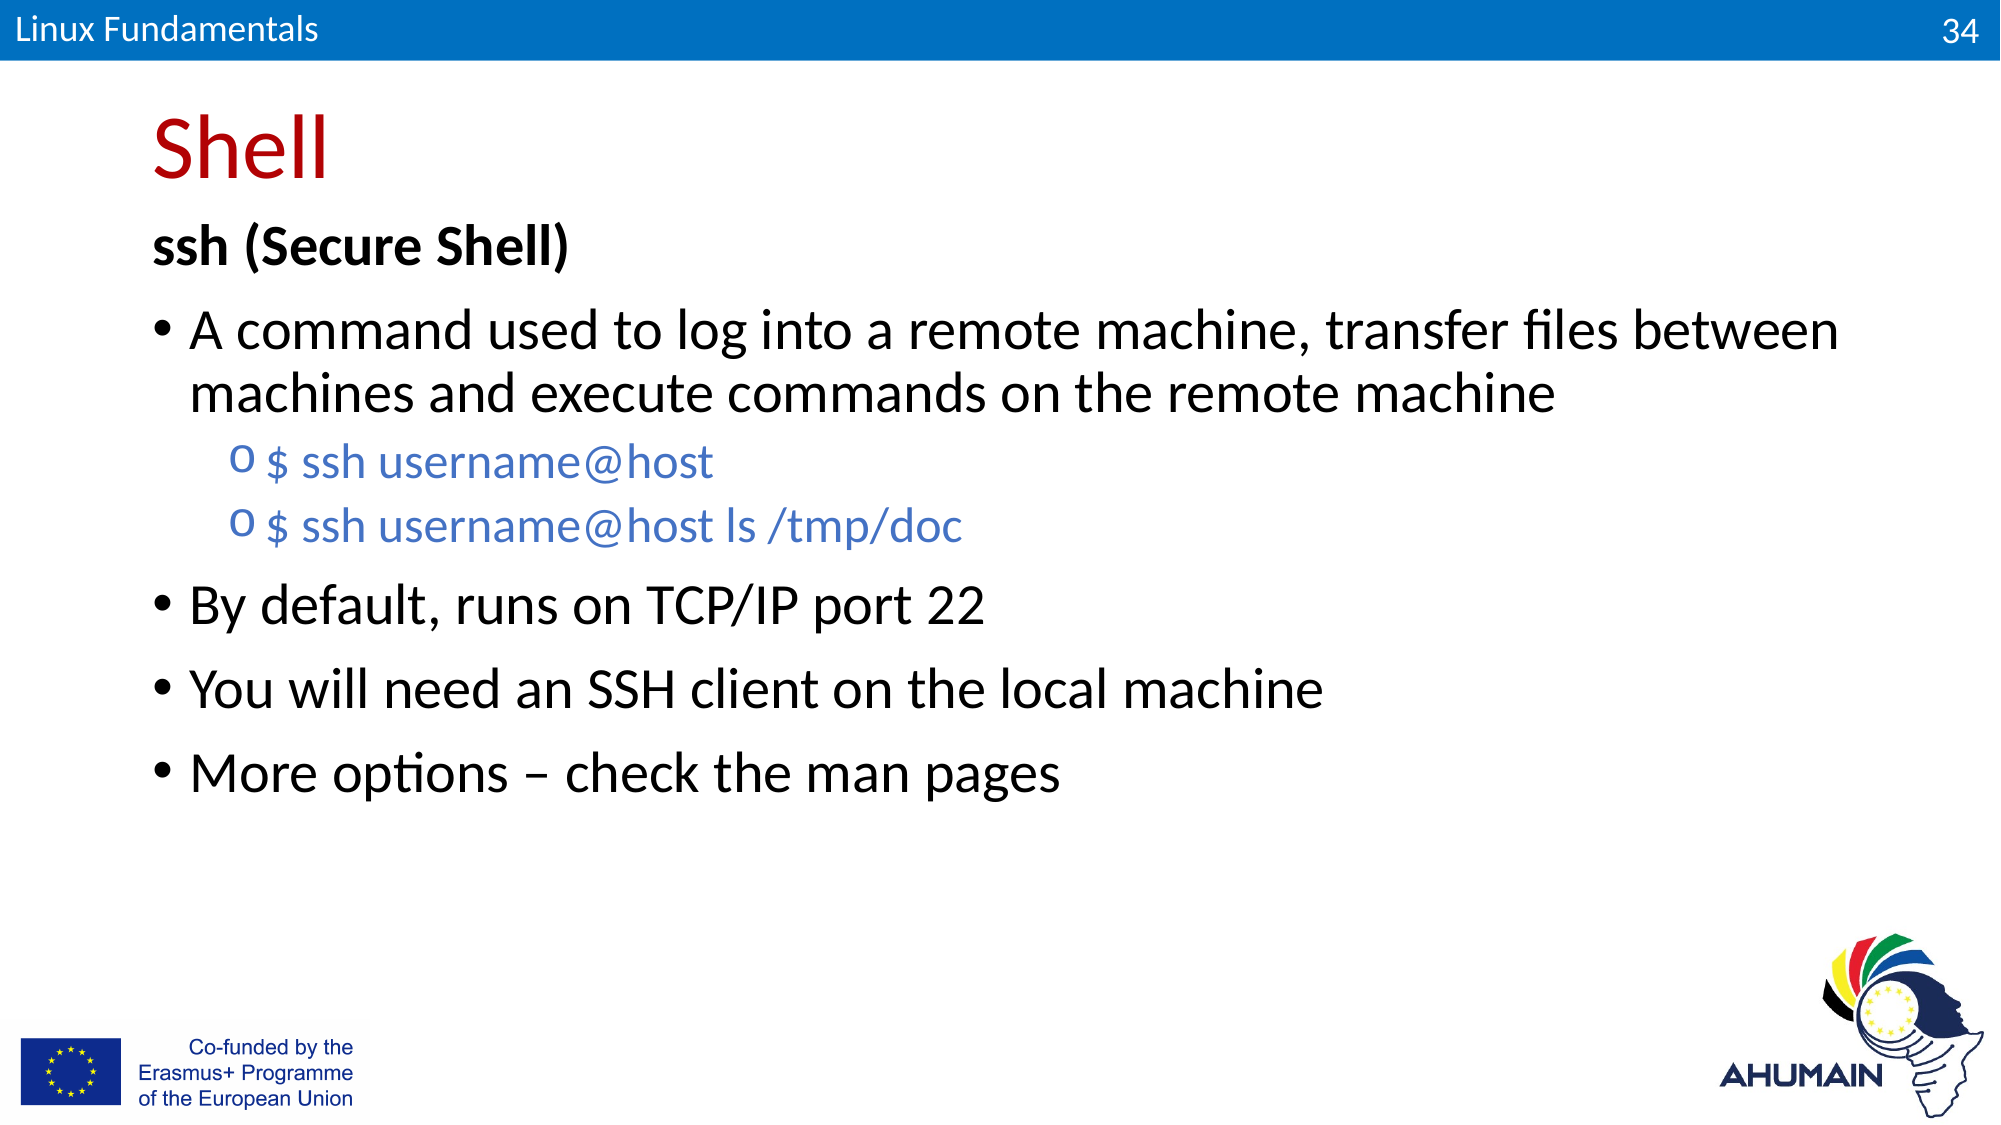

Linux Fundamentals
34
# Shell
ssh (Secure Shell)
A command used to log into a remote machine, transfer files between machines and execute commands on the remote machine
$ ssh username@host
$ ssh username@host ls /tmp/doc
By default, runs on TCP/IP port 22
You will need an SSH client on the local machine
More options – check the man pages